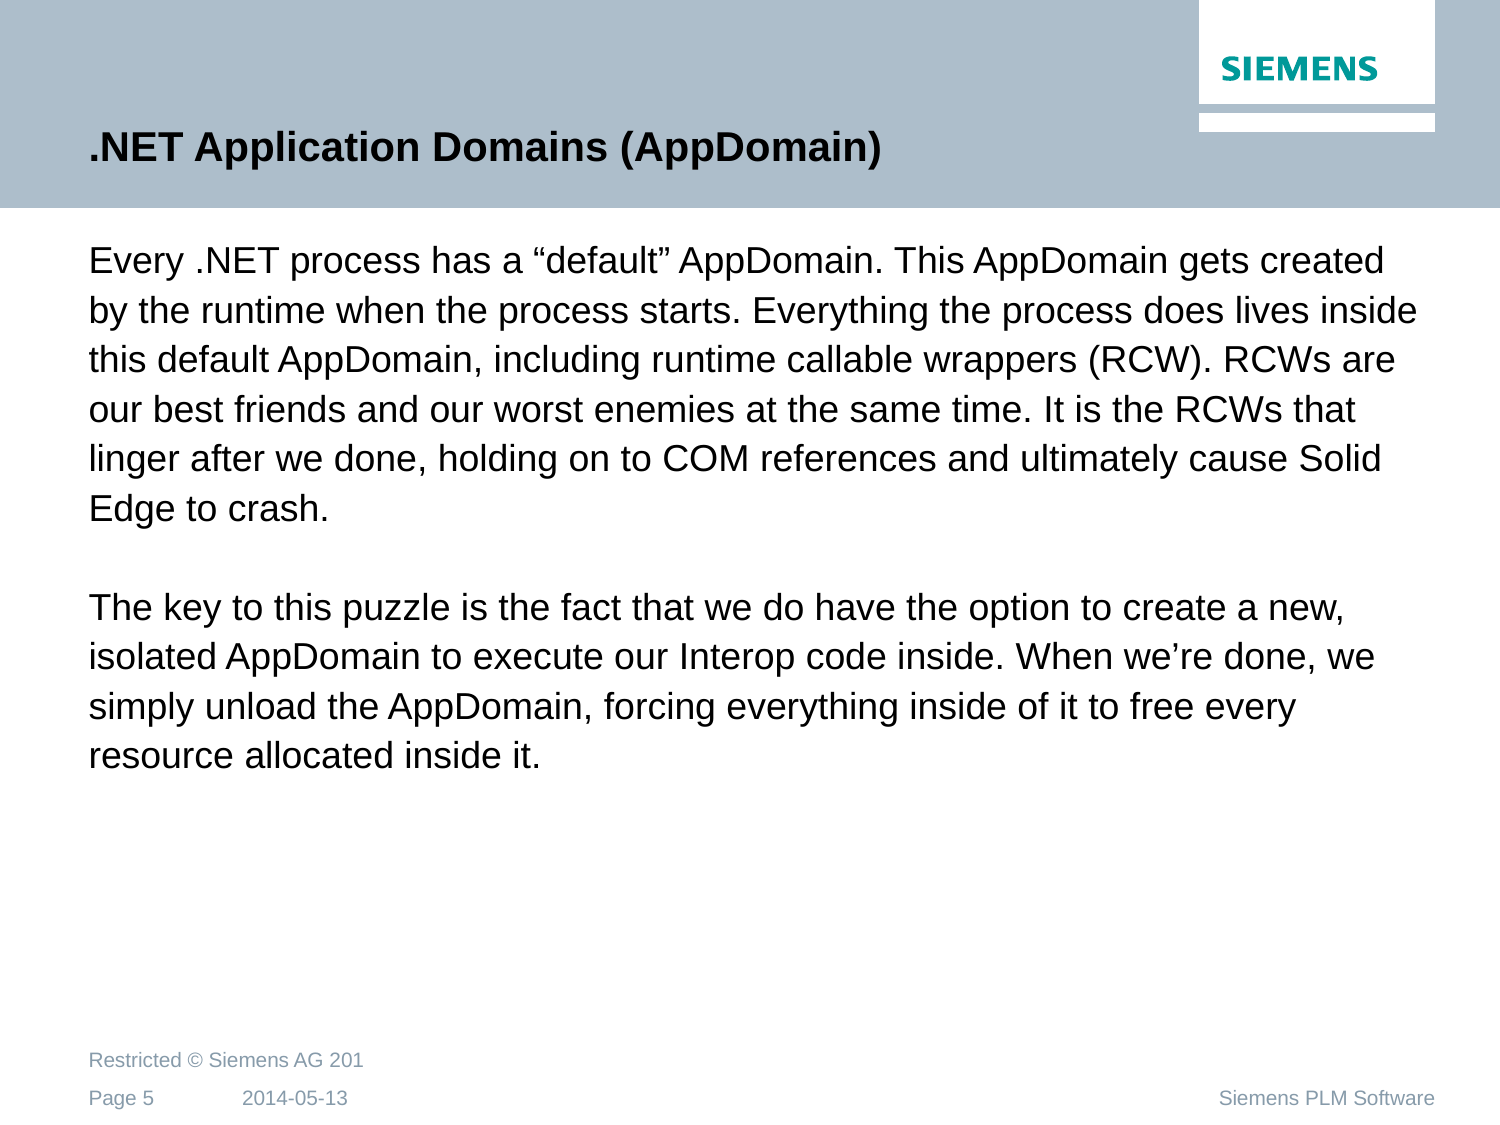

# .NET Application Domains (AppDomain)
Every .NET process has a “default” AppDomain. This AppDomain gets created by the runtime when the process starts. Everything the process does lives inside this default AppDomain, including runtime callable wrappers (RCW). RCWs are our best friends and our worst enemies at the same time. It is the RCWs that linger after we done, holding on to COM references and ultimately cause Solid Edge to crash.

The key to this puzzle is the fact that we do have the option to create a new, isolated AppDomain to execute our Interop code inside. When we’re done, we simply unload the AppDomain, forcing everything inside of it to free every resource allocated inside it.